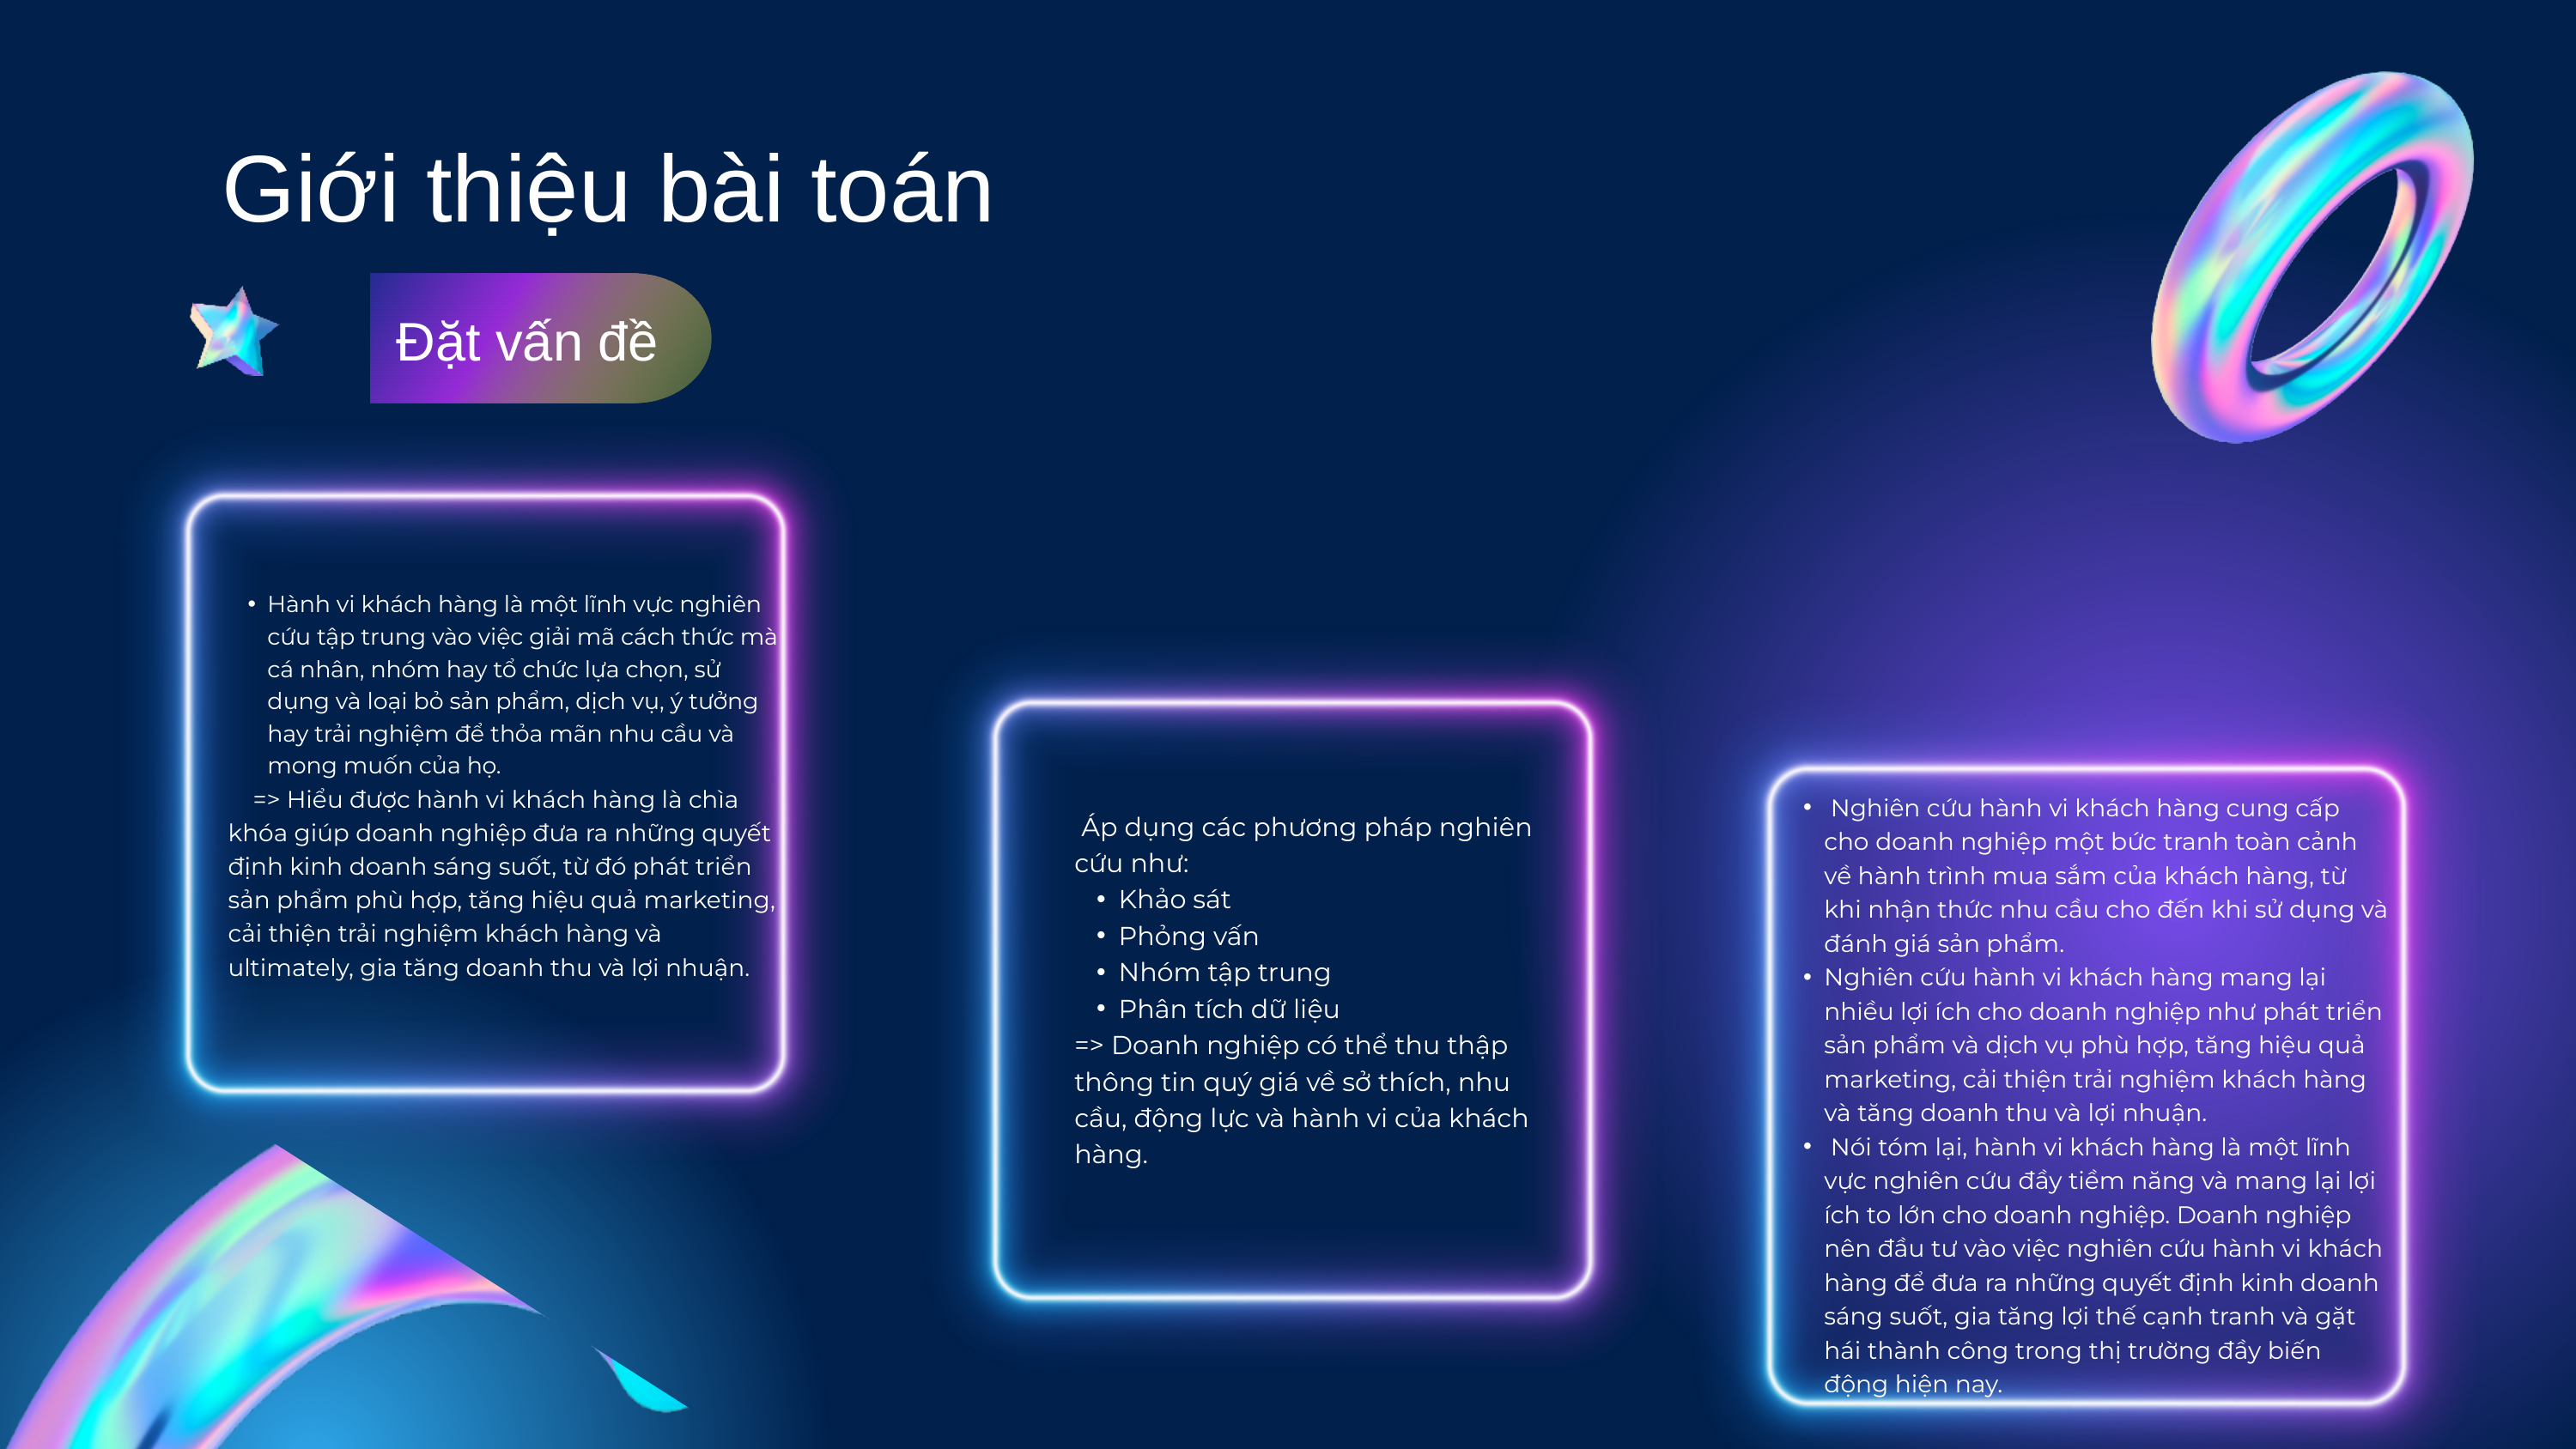

Giới thiệu bài toán

Đặt vấn đề

Hành vi khách hàng là một lĩnh vực nghiên cứu tập trung vào việc giải mã cách thức mà cá nhân, nhóm hay tổ chức lựa chọn, sử dụng và loại bỏ sản phẩm, dịch vụ, ý tưởng hay trải nghiệm để thỏa mãn nhu cầu và mong muốn của họ.
    => Hiểu được hành vi khách hàng là chìa khóa giúp doanh nghiệp đưa ra những quyết định kinh doanh sáng suốt, từ đó phát triển sản phẩm phù hợp, tăng hiệu quả marketing, cải thiện trải nghiệm khách hàng và ultimately, gia tăng doanh thu và lợi nhuận.

 Nghiên cứu hành vi khách hàng cung cấp cho doanh nghiệp một bức tranh toàn cảnh về hành trình mua sắm của khách hàng, từ khi nhận thức nhu cầu cho đến khi sử dụng và đánh giá sản phẩm.
Nghiên cứu hành vi khách hàng mang lại nhiều lợi ích cho doanh nghiệp như phát triển sản phẩm và dịch vụ phù hợp, tăng hiệu quả marketing, cải thiện trải nghiệm khách hàng và tăng doanh thu và lợi nhuận.
 Nói tóm lại, hành vi khách hàng là một lĩnh vực nghiên cứu đầy tiềm năng và mang lại lợi ích to lớn cho doanh nghiệp. Doanh nghiệp nên đầu tư vào việc nghiên cứu hành vi khách hàng để đưa ra những quyết định kinh doanh sáng suốt, gia tăng lợi thế cạnh tranh và gặt hái thành công trong thị trường đầy biến động hiện nay.
 Áp dụng các phương pháp nghiên cứu như:
Khảo sát
Phỏng vấn
Nhóm tập trung
Phân tích dữ liệu
=> Doanh nghiệp có thể thu thập thông tin quý giá về sở thích, nhu cầu, động lực và hành vi của khách hàng.